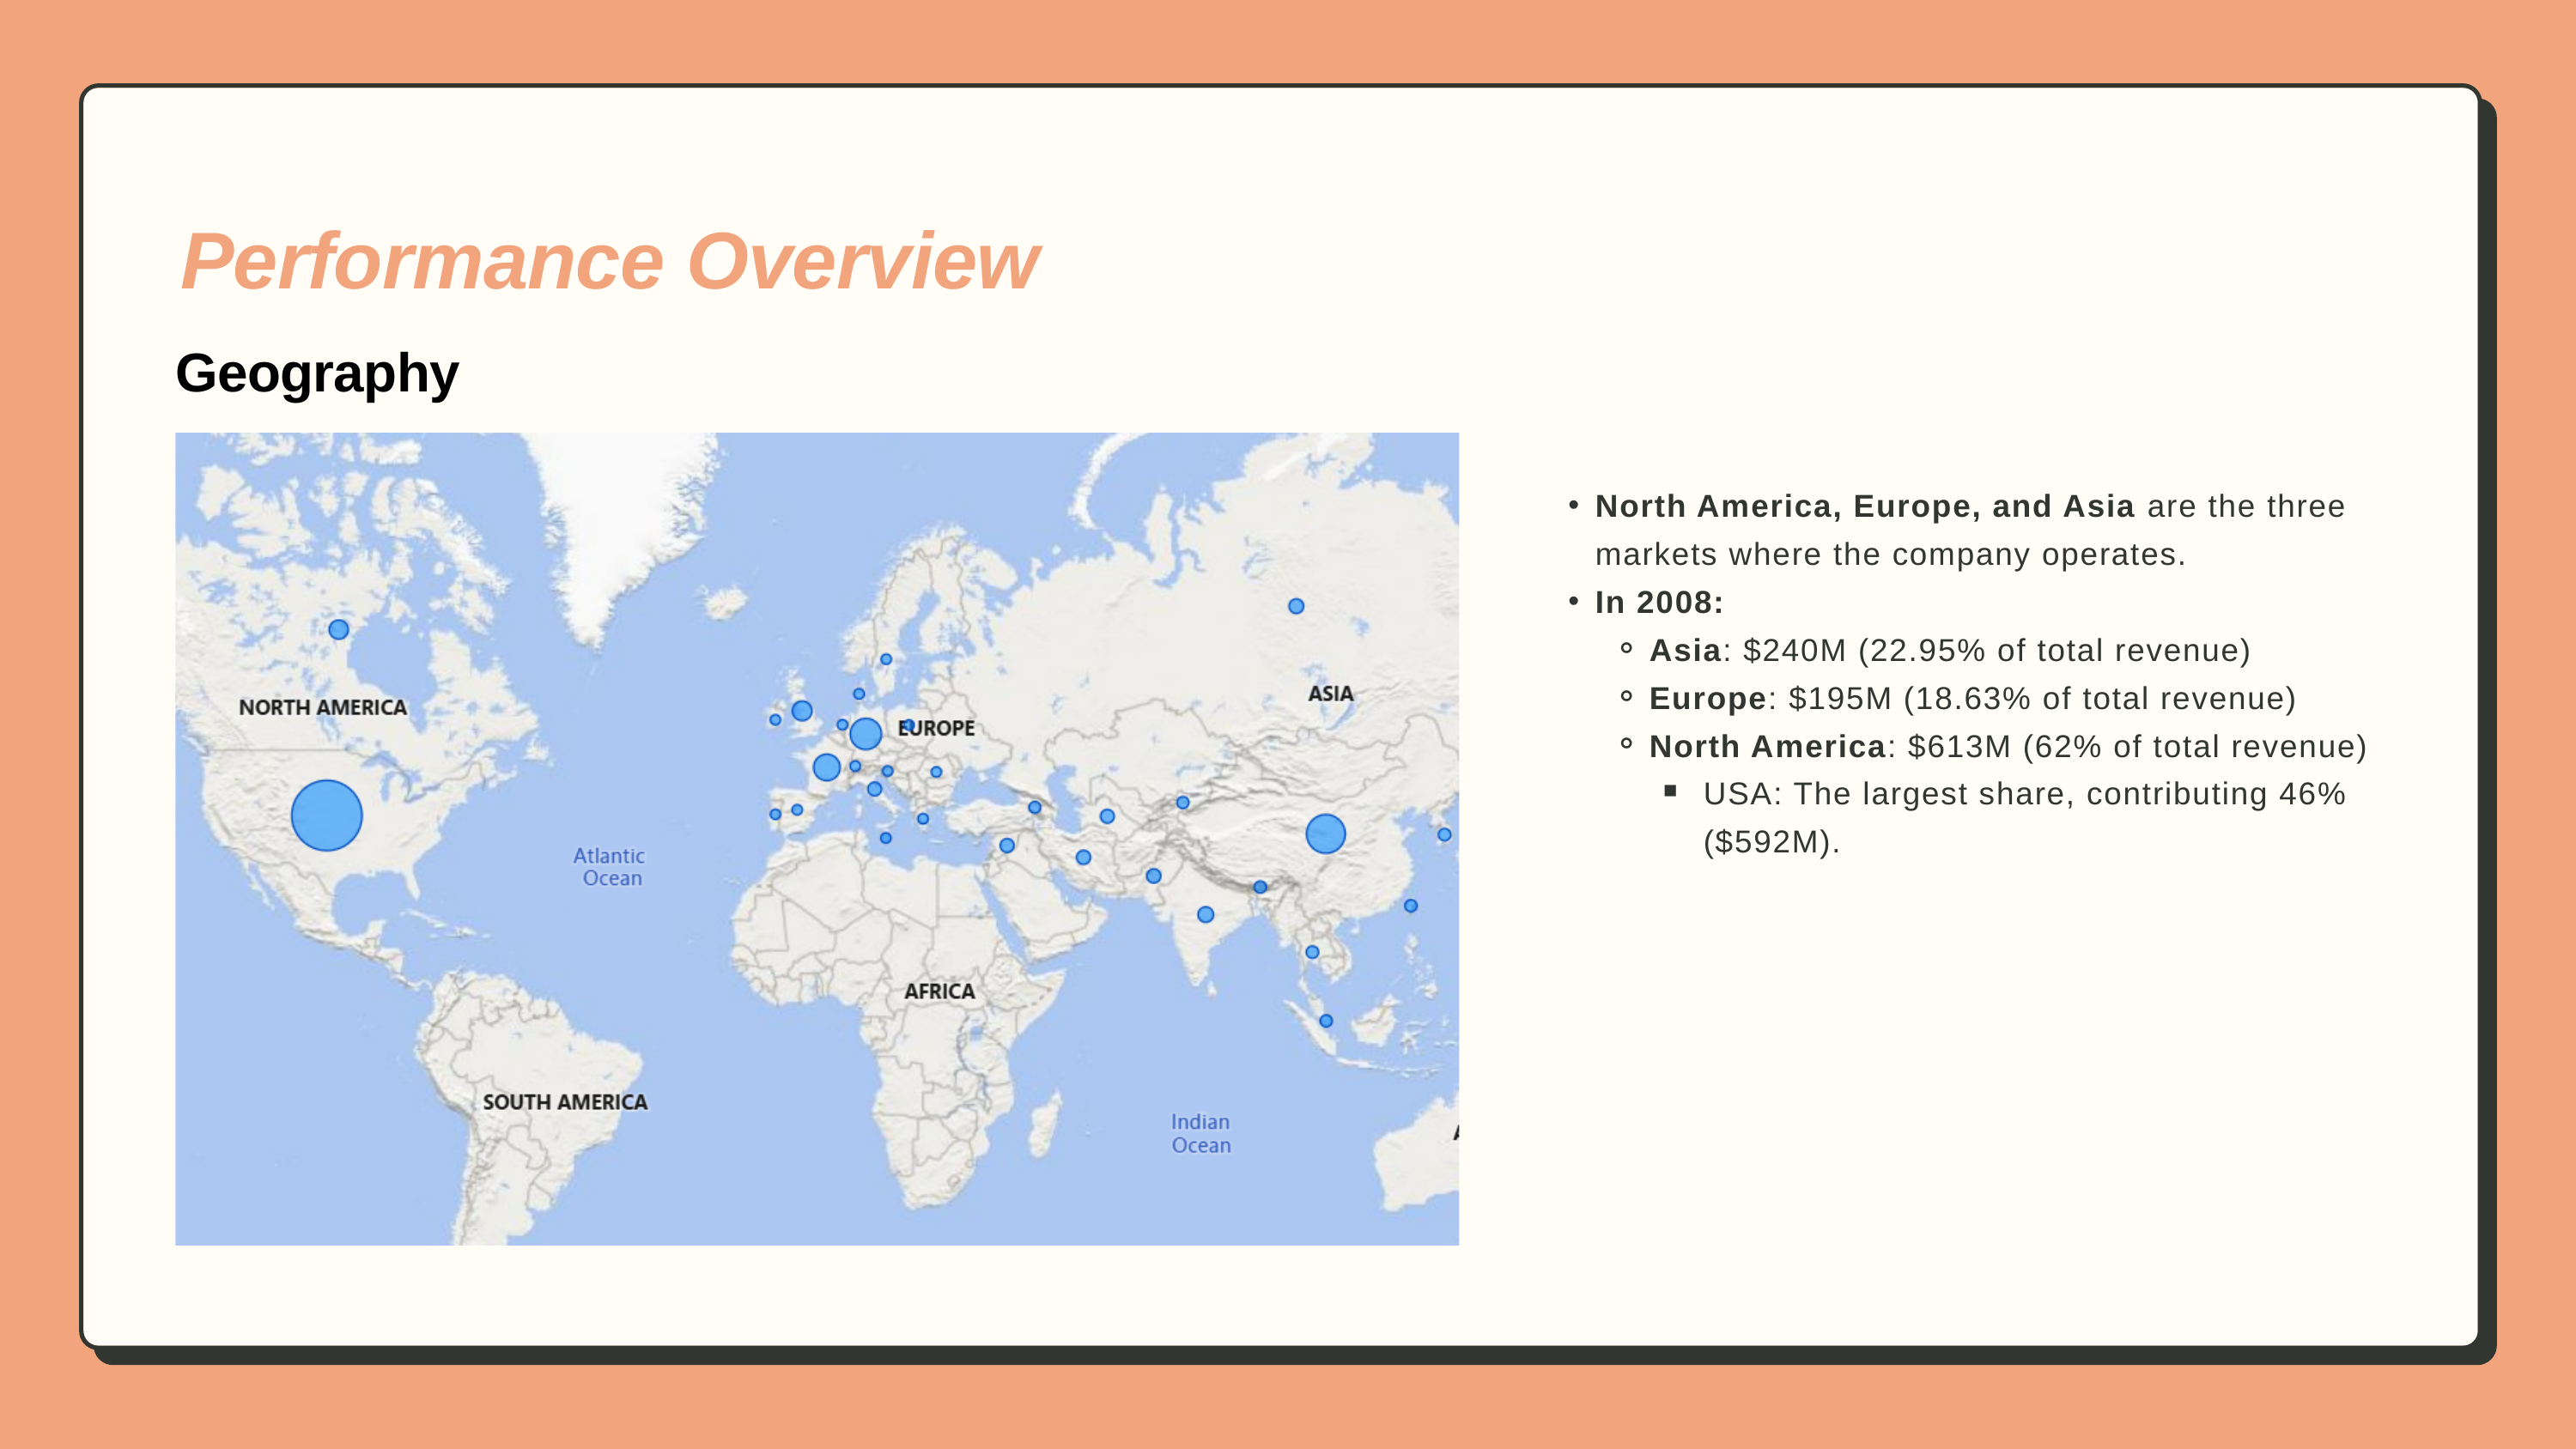

Performance Overview
Geography

North America, Europe, and Asia are the three markets where the company operates.
In 2008:
Asia: $240M (22.95% of total revenue)
Europe: $195M (18.63% of total revenue)
North America: $613M (62% of total revenue)
USA: The largest share, contributing 46% ($592M).